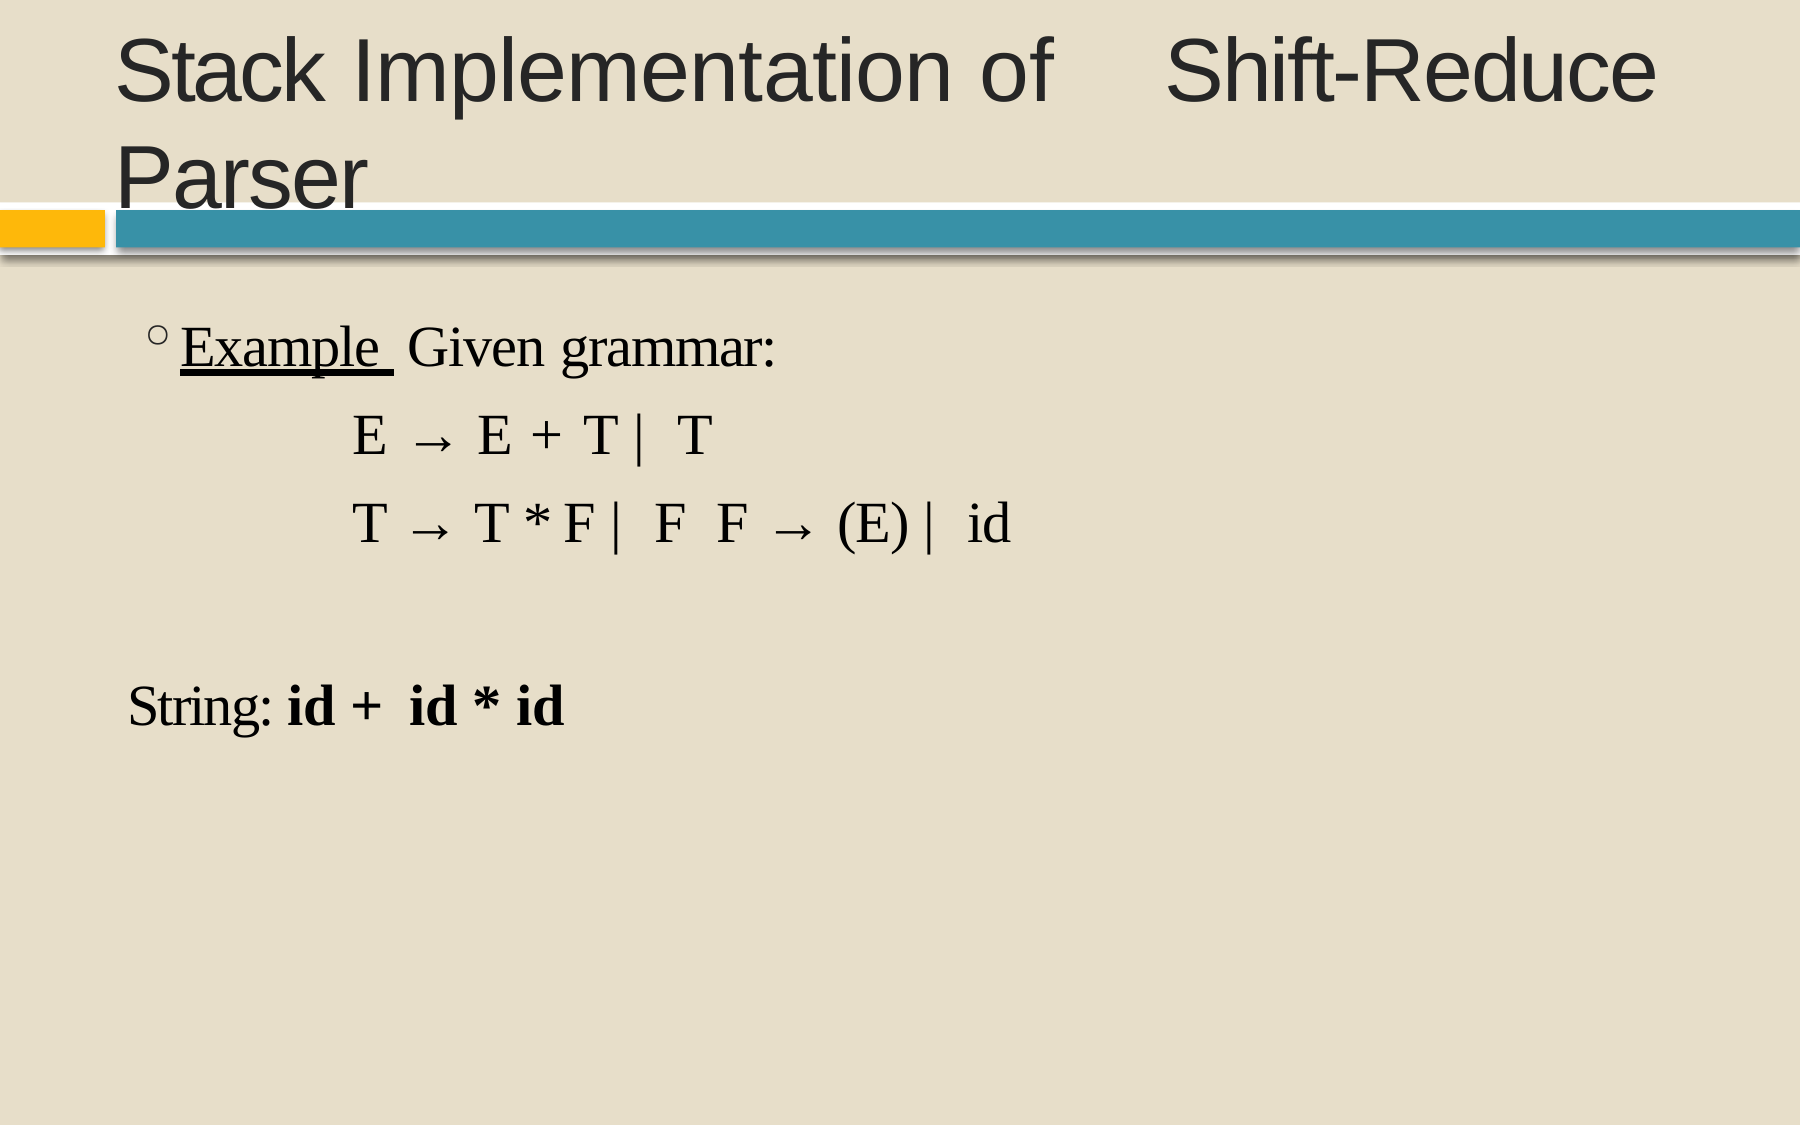

# Stack Implementation of	Shift-Reduce Parser
Example  Given grammar:
E → E + T | T
T → T * F | F  F → (E) | id

String: id + id * id